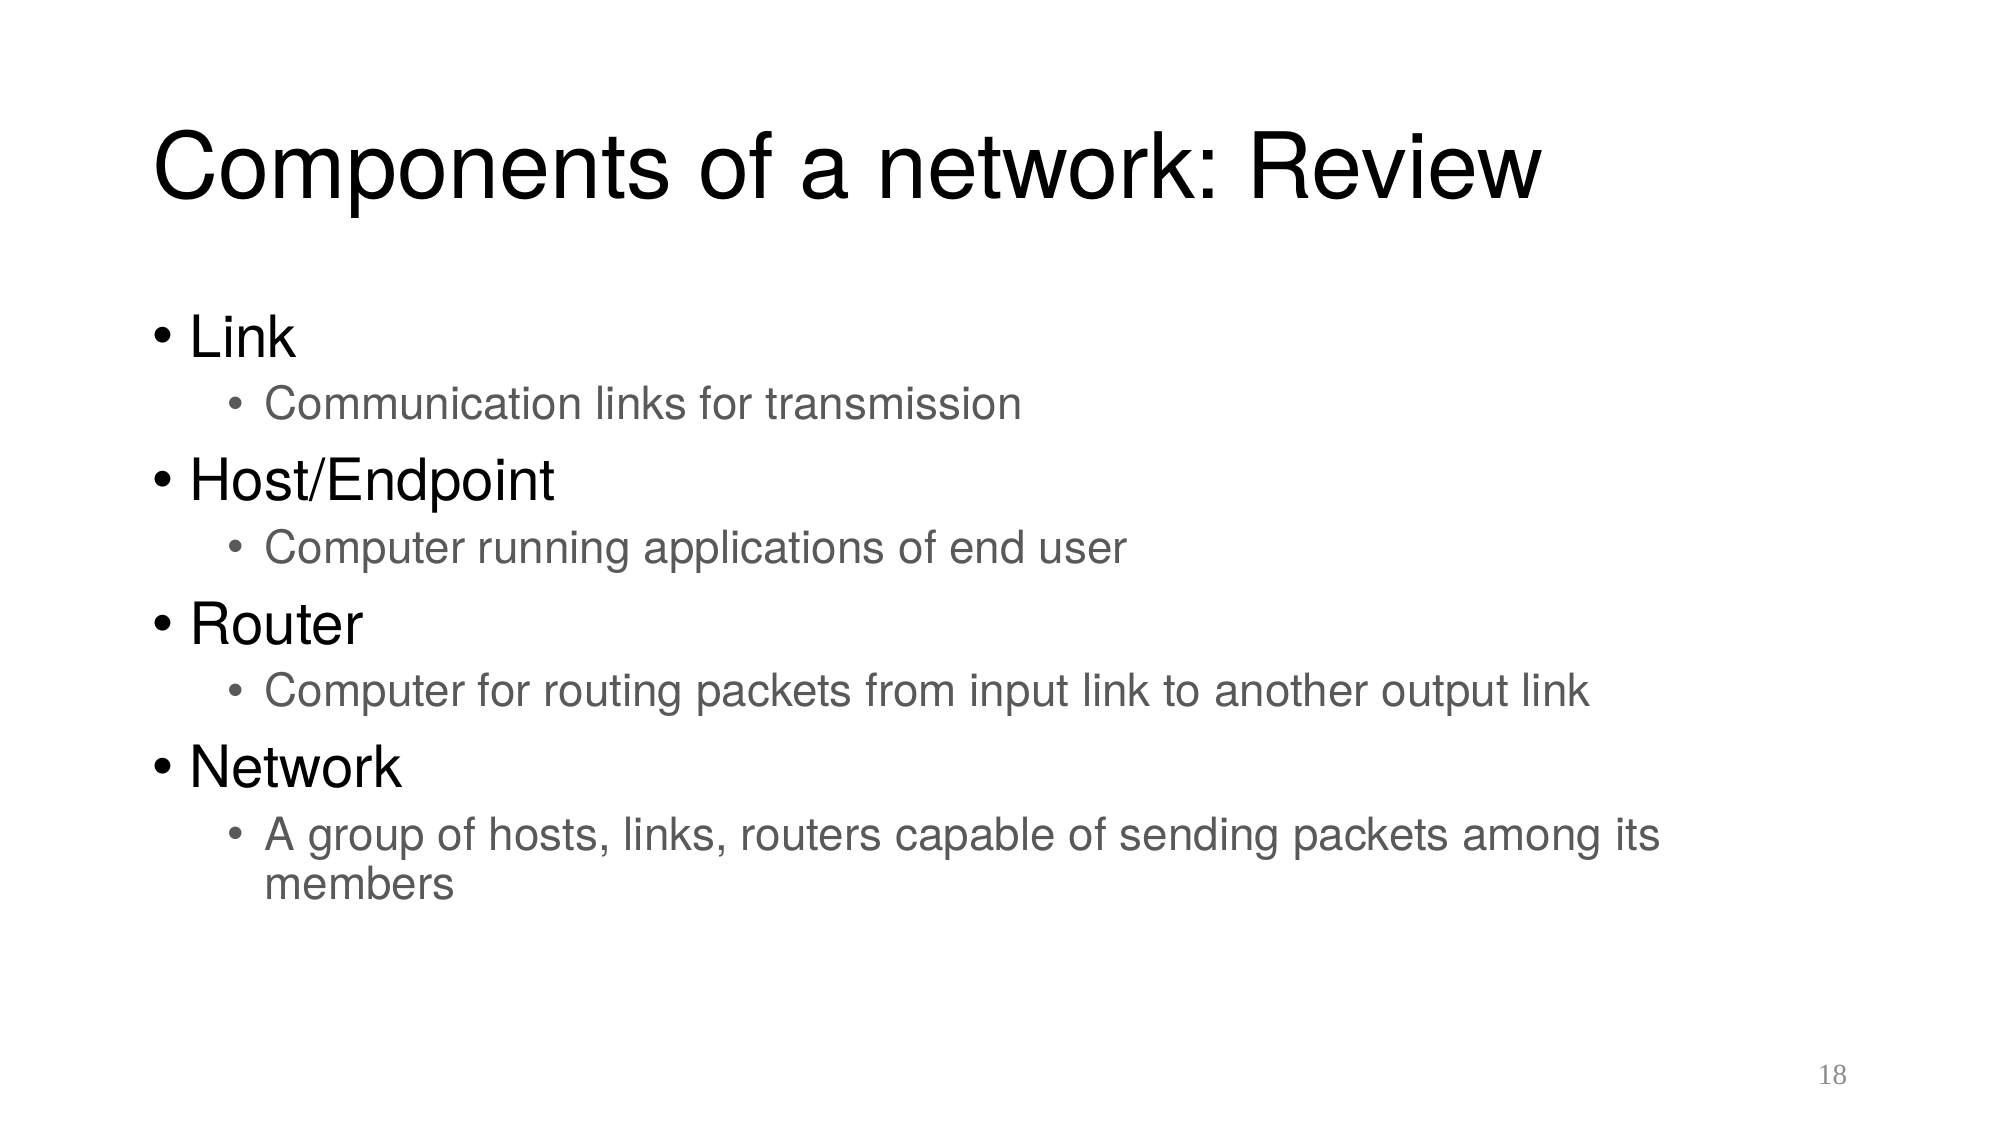

# Components of a network: Review
Link
Communication links for transmission
Host/Endpoint
Computer running applications of end user
Router
Computer for routing packets from input link to another output link
Network
A group of hosts, links, routers capable of sending packets among its members
18